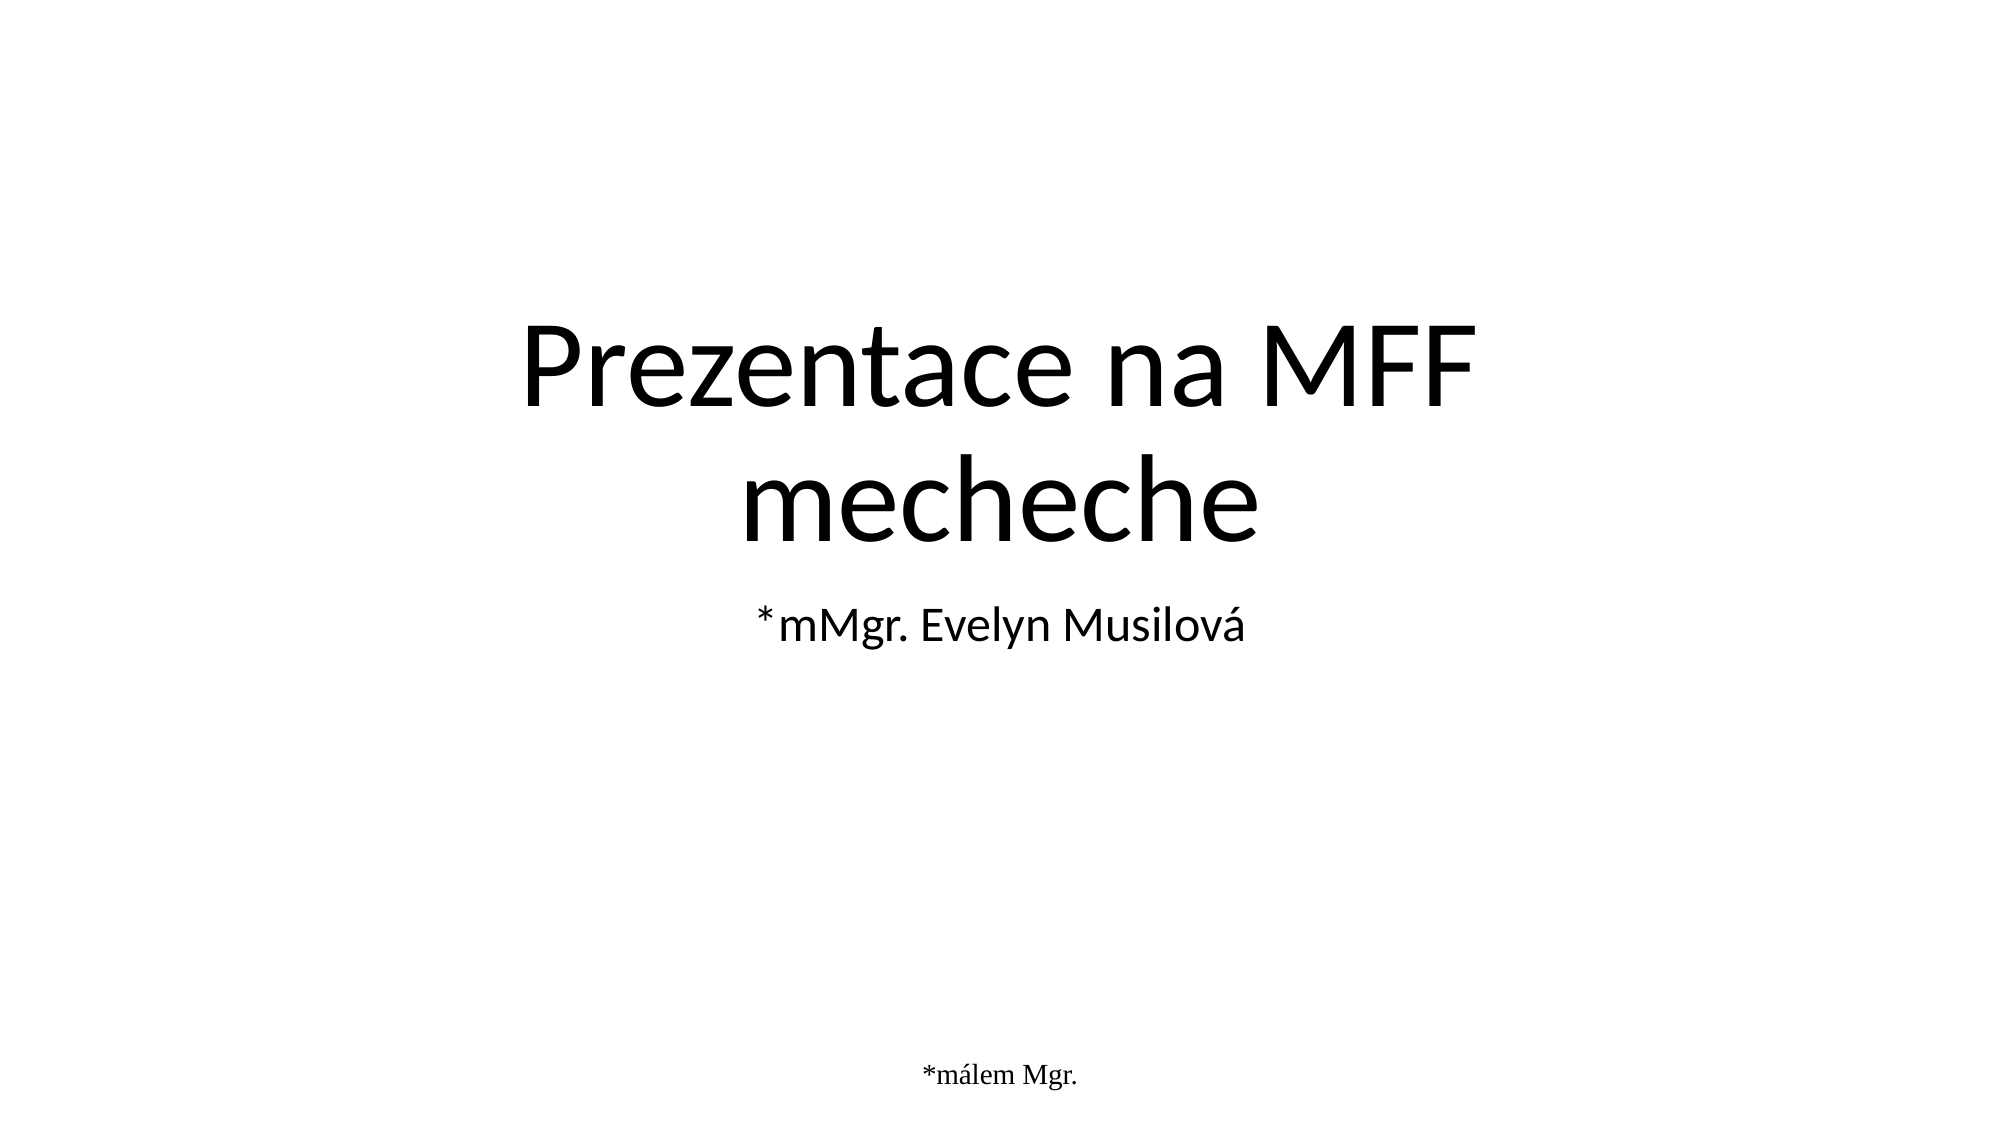

# Prezentace na MFF mecheche
*mMgr. Evelyn Musilová
*málem Mgr.